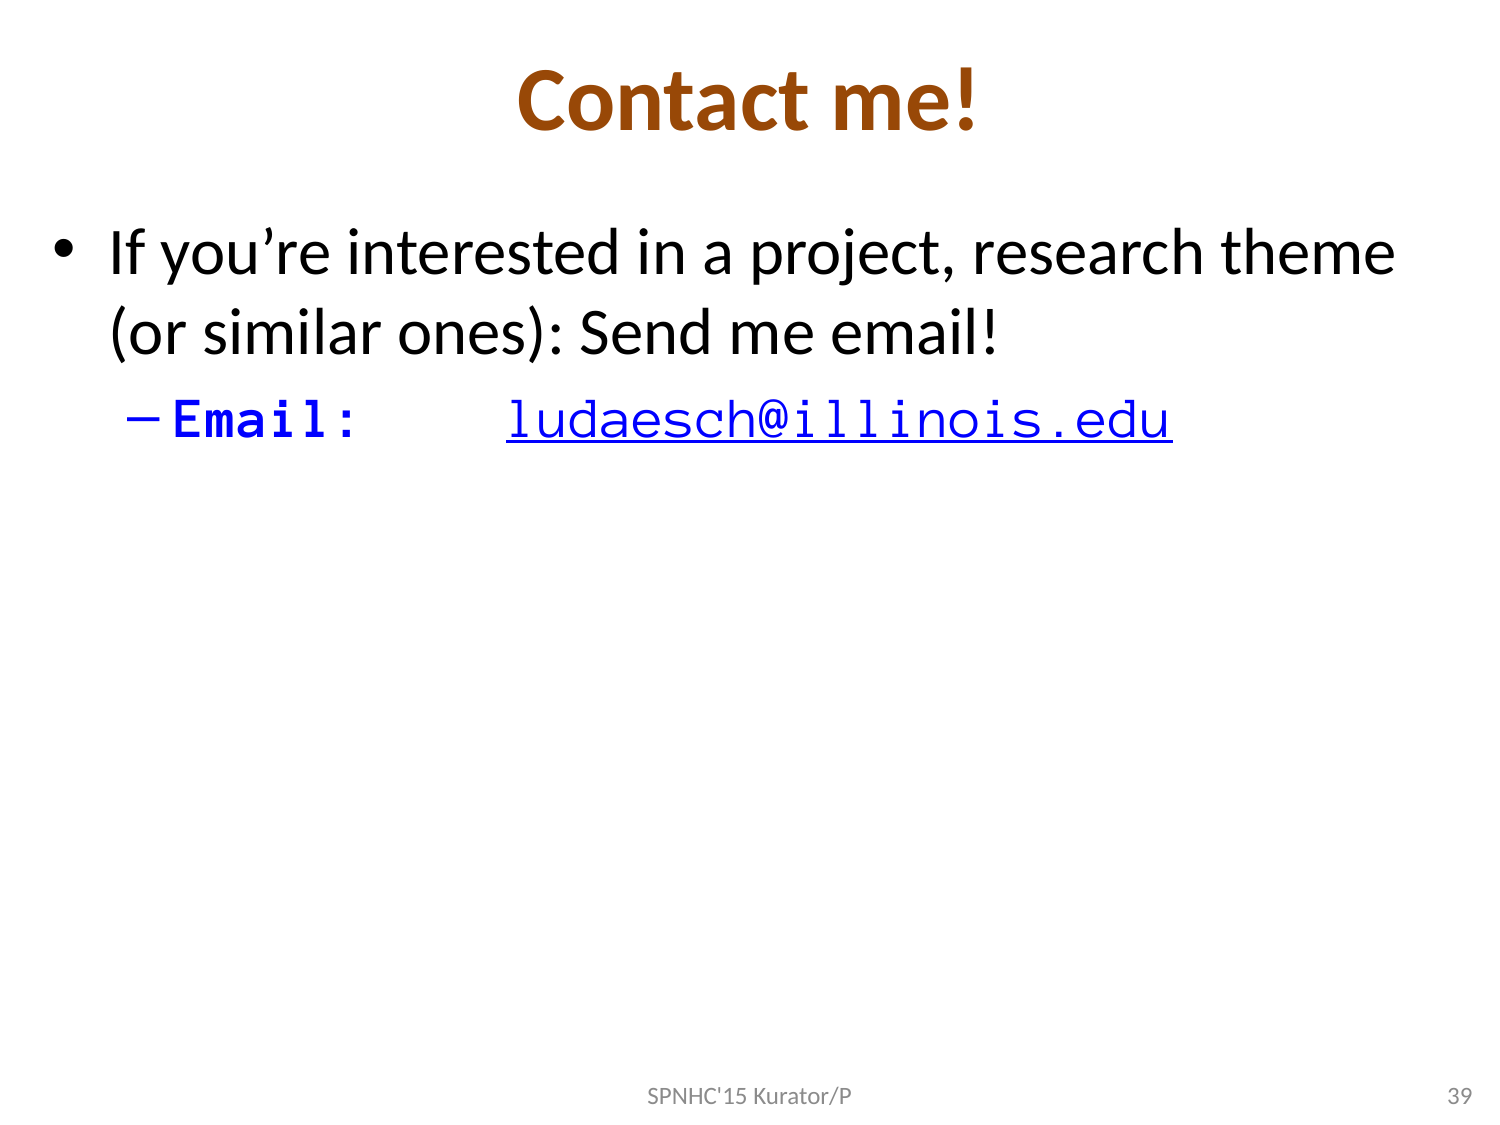

# Contact me!
If you’re interested in a project, research theme (or similar ones): Send me email!
Email: 	 ludaesch@illinois.edu
SPNHC'15 Kurator/P
39